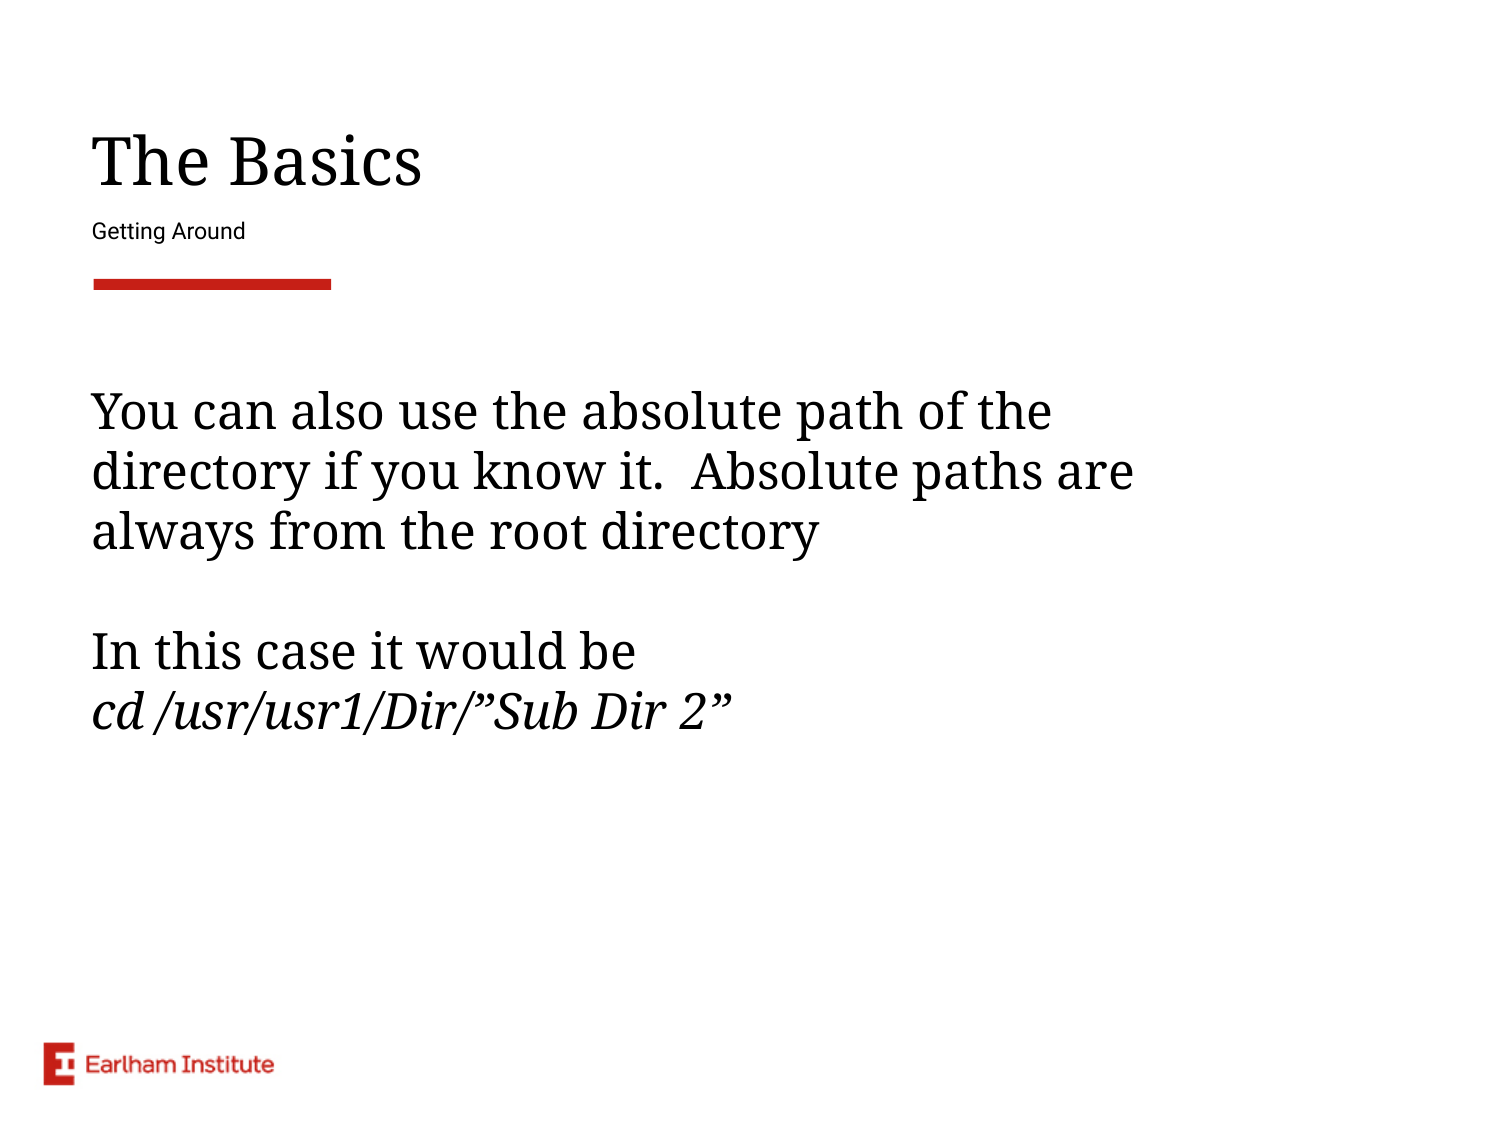

# The Basics
Getting Around

You can also use the absolute path of the directory if you know it.  Absolute paths are always from the root directory

In this case it would be
cd /usr/usr1/Dir/”Sub Dir 2”